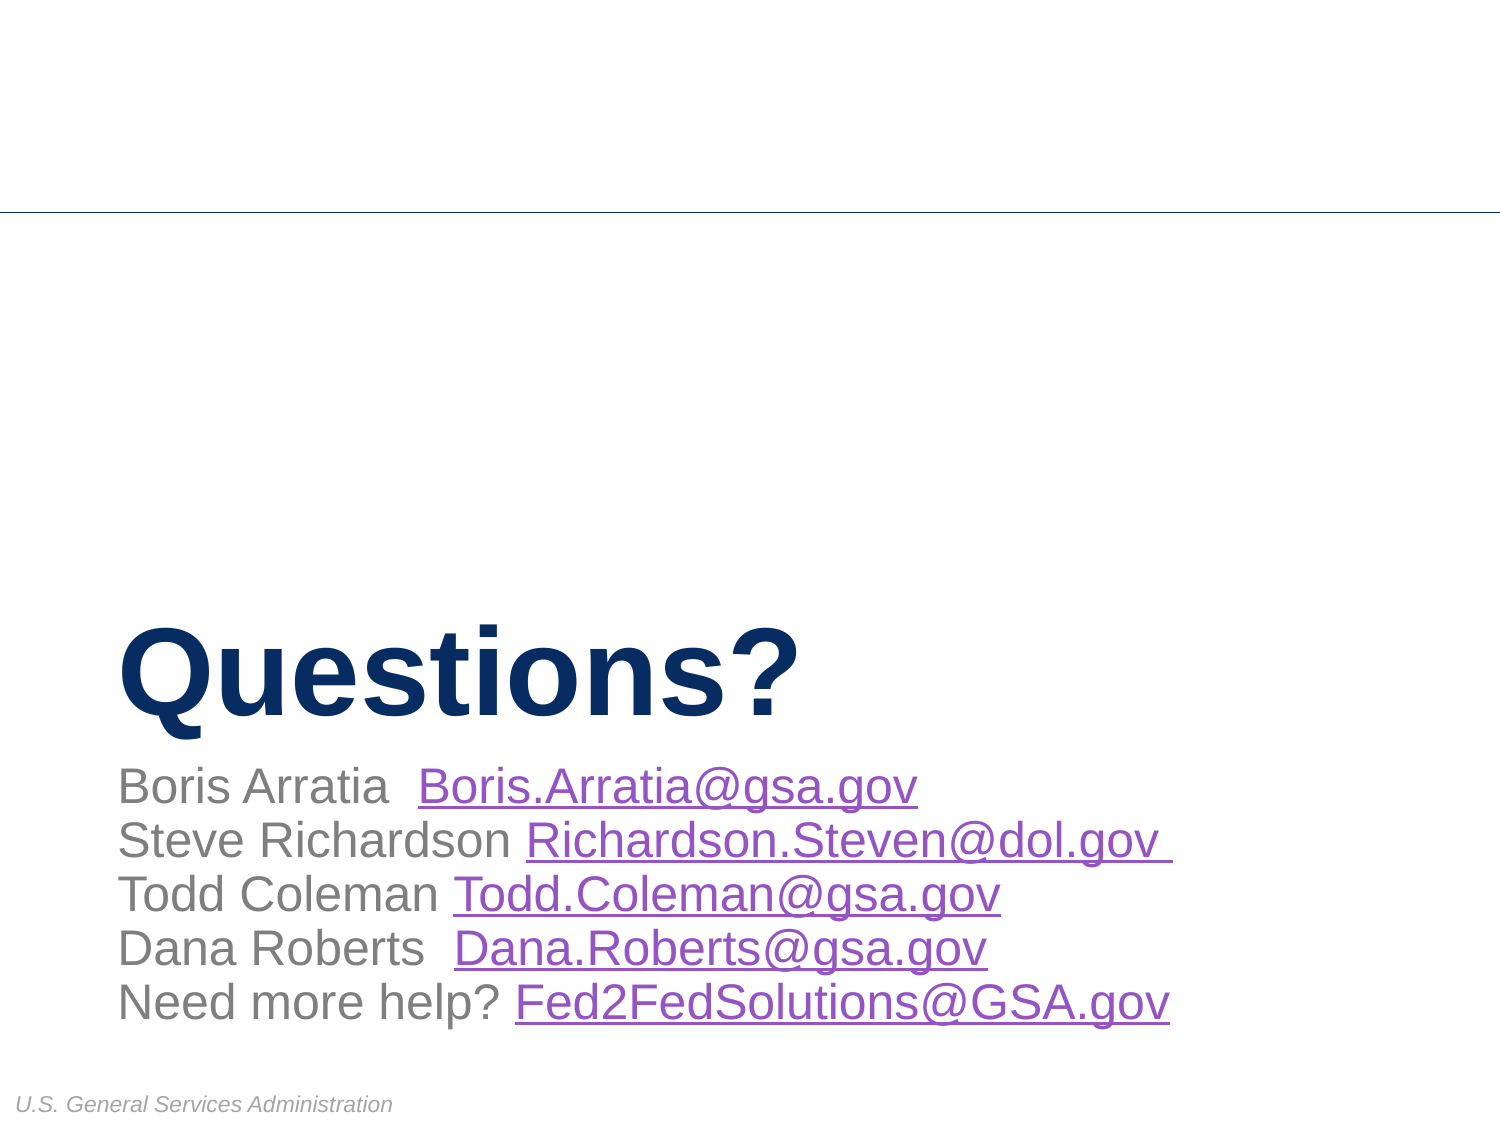

# Questions?
Boris Arratia  Boris.Arratia@gsa.gov
Steve Richardson Richardson.Steven@dol.gov
Todd Coleman Todd.Coleman@gsa.gov
Dana Roberts  Dana.Roberts@gsa.gov
Need more help? Fed2FedSolutions@GSA.gov